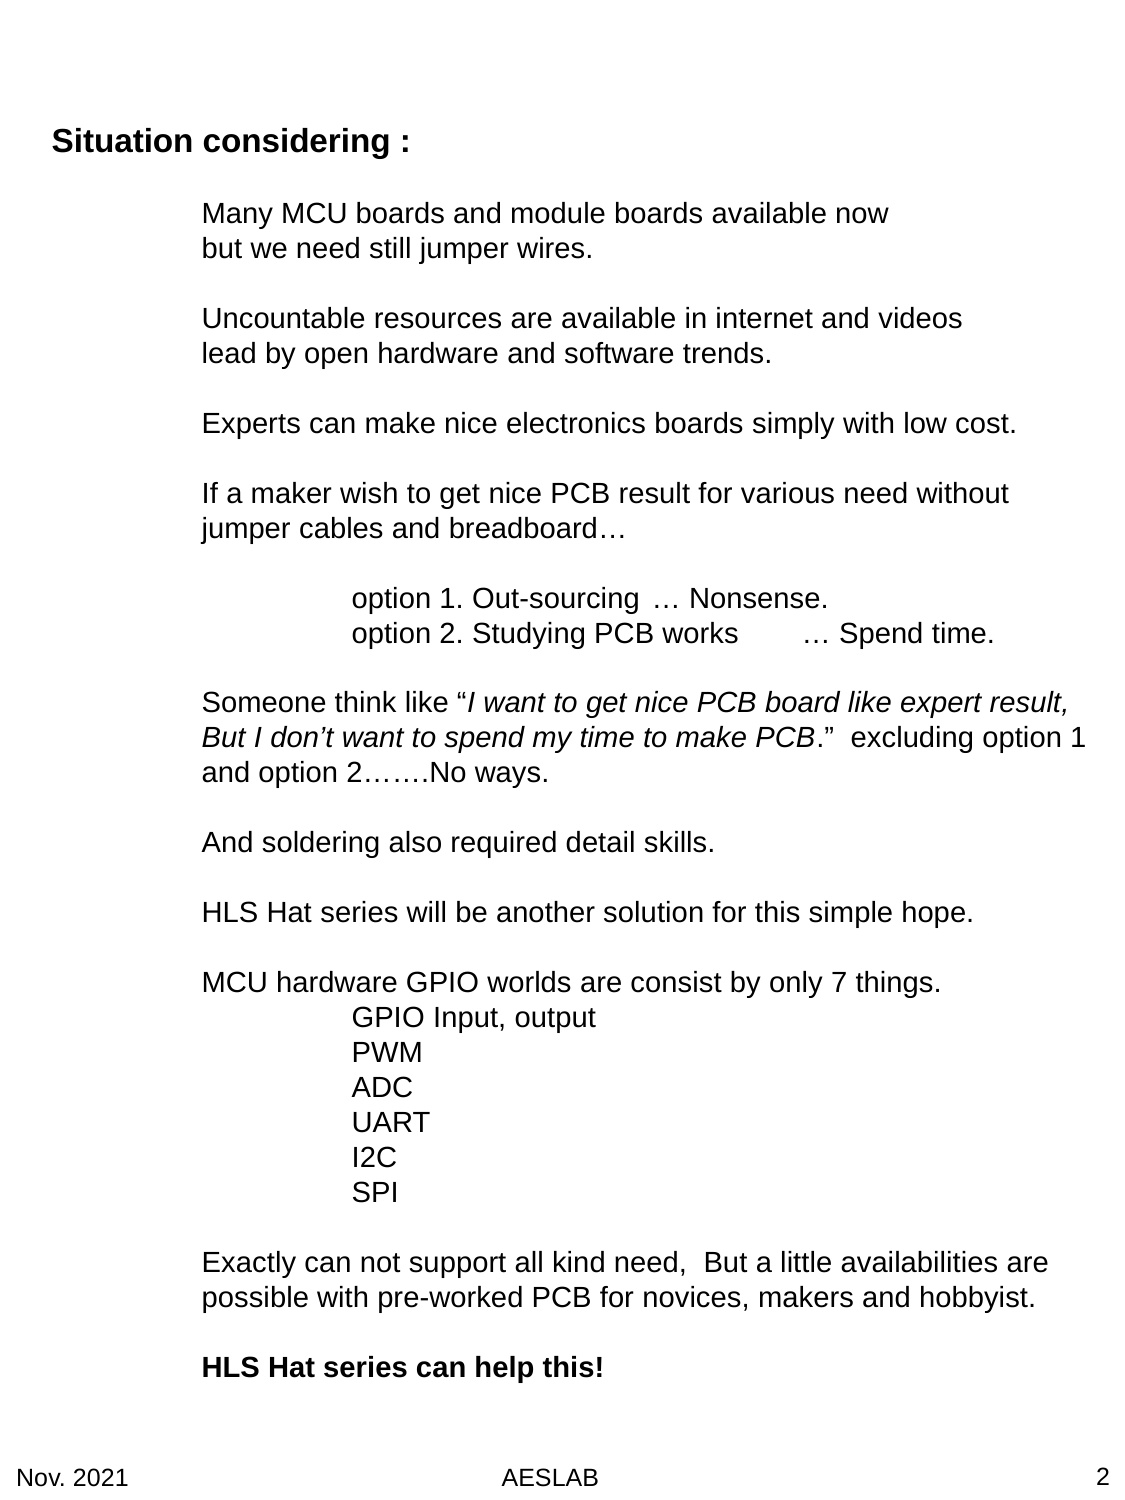

Situation considering :

	Many MCU boards and module boards available now
	but we need still jumper wires.

	Uncountable resources are available in internet and videos
	lead by open hardware and software trends.

	Experts can make nice electronics boards simply with low cost.

	If a maker wish to get nice PCB result for various need without
	jumper cables and breadboard…

	        	option 1. Out-sourcing 	… Nonsense.
	        	option 2. Studying PCB works 	… Spend time.

	Someone think like “I want to get nice PCB board like expert result,
	But I don’t want to spend my time to make PCB.”  excluding option 1
	and option 2…….No ways.

	And soldering also required detail skills.

	HLS Hat series will be another solution for this simple hope.

	MCU hardware GPIO worlds are consist by only 7 things.
		GPIO Input, output
		PWM
		ADC
		UART
		I2C
		SPI

	Exactly can not support all kind need,  But a little availabilities are
	possible with pre-worked PCB for novices, makers and hobbyist.

	HLS Hat series can help this!
2
AESLAB
Nov. 2021